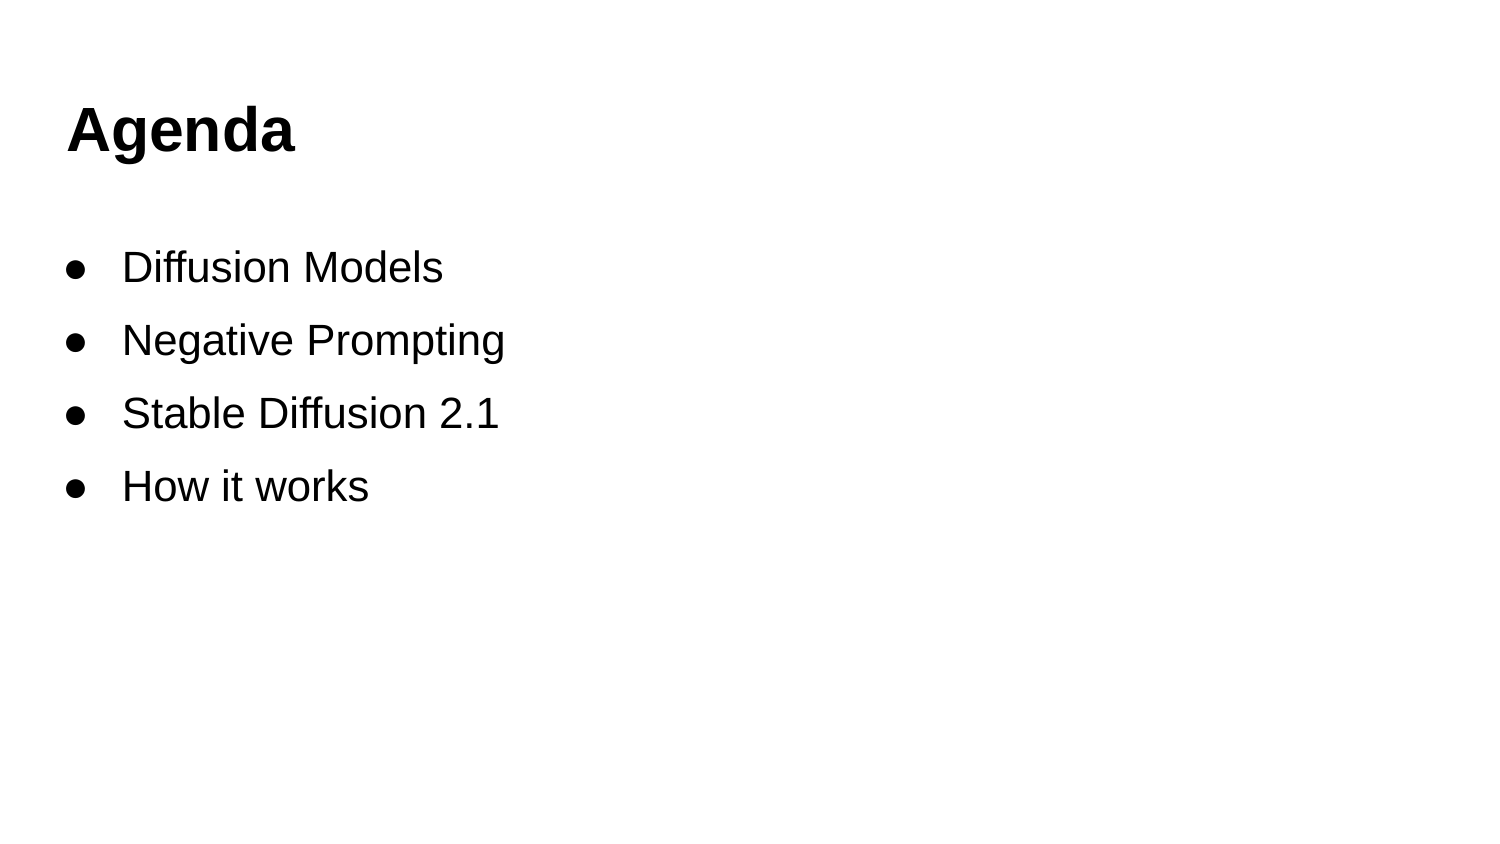

# Agenda
Diffusion Models
Negative Prompting
Stable Diffusion 2.1
How it works